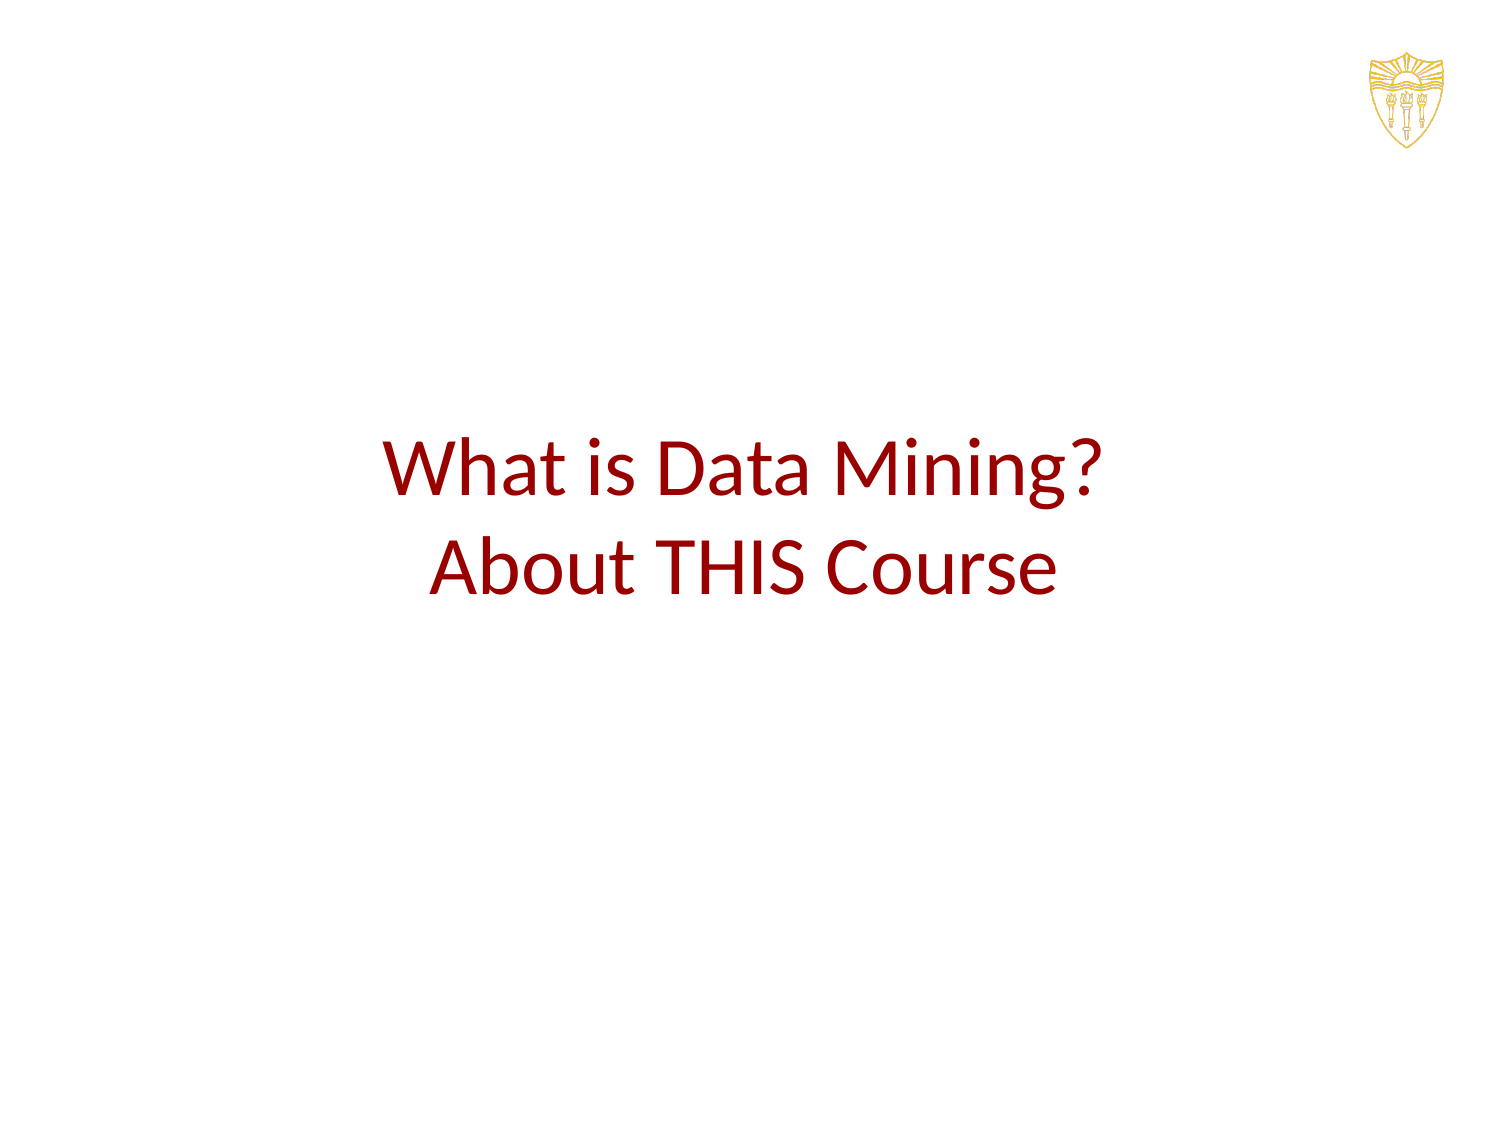

# What is Data Mining? About THIS Course